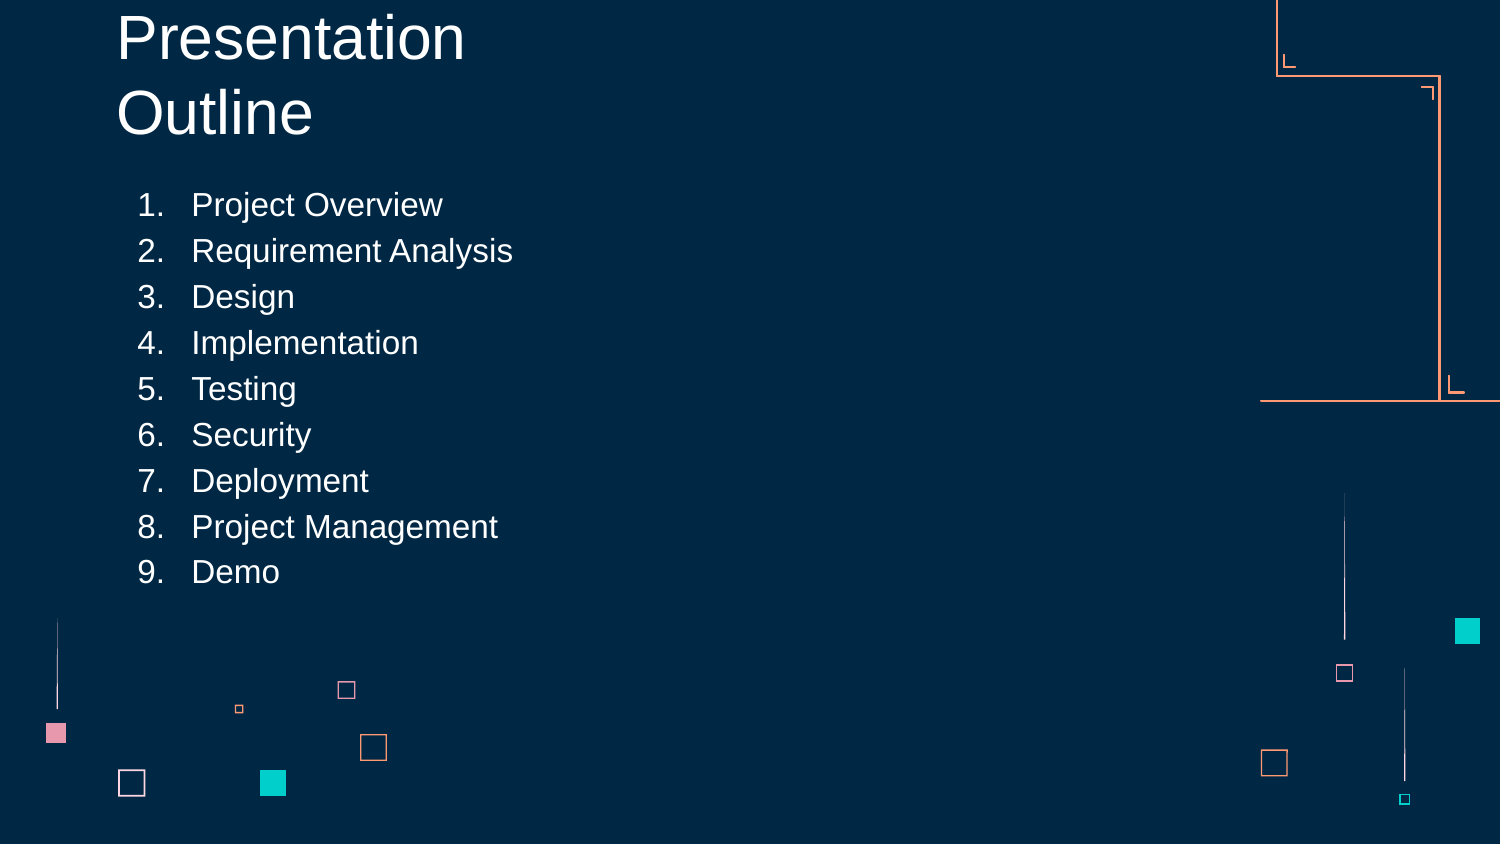

# Presentation Outline
Project Overview
Requirement Analysis
Design
Implementation
Testing
Security
Deployment
Project Management
Demo